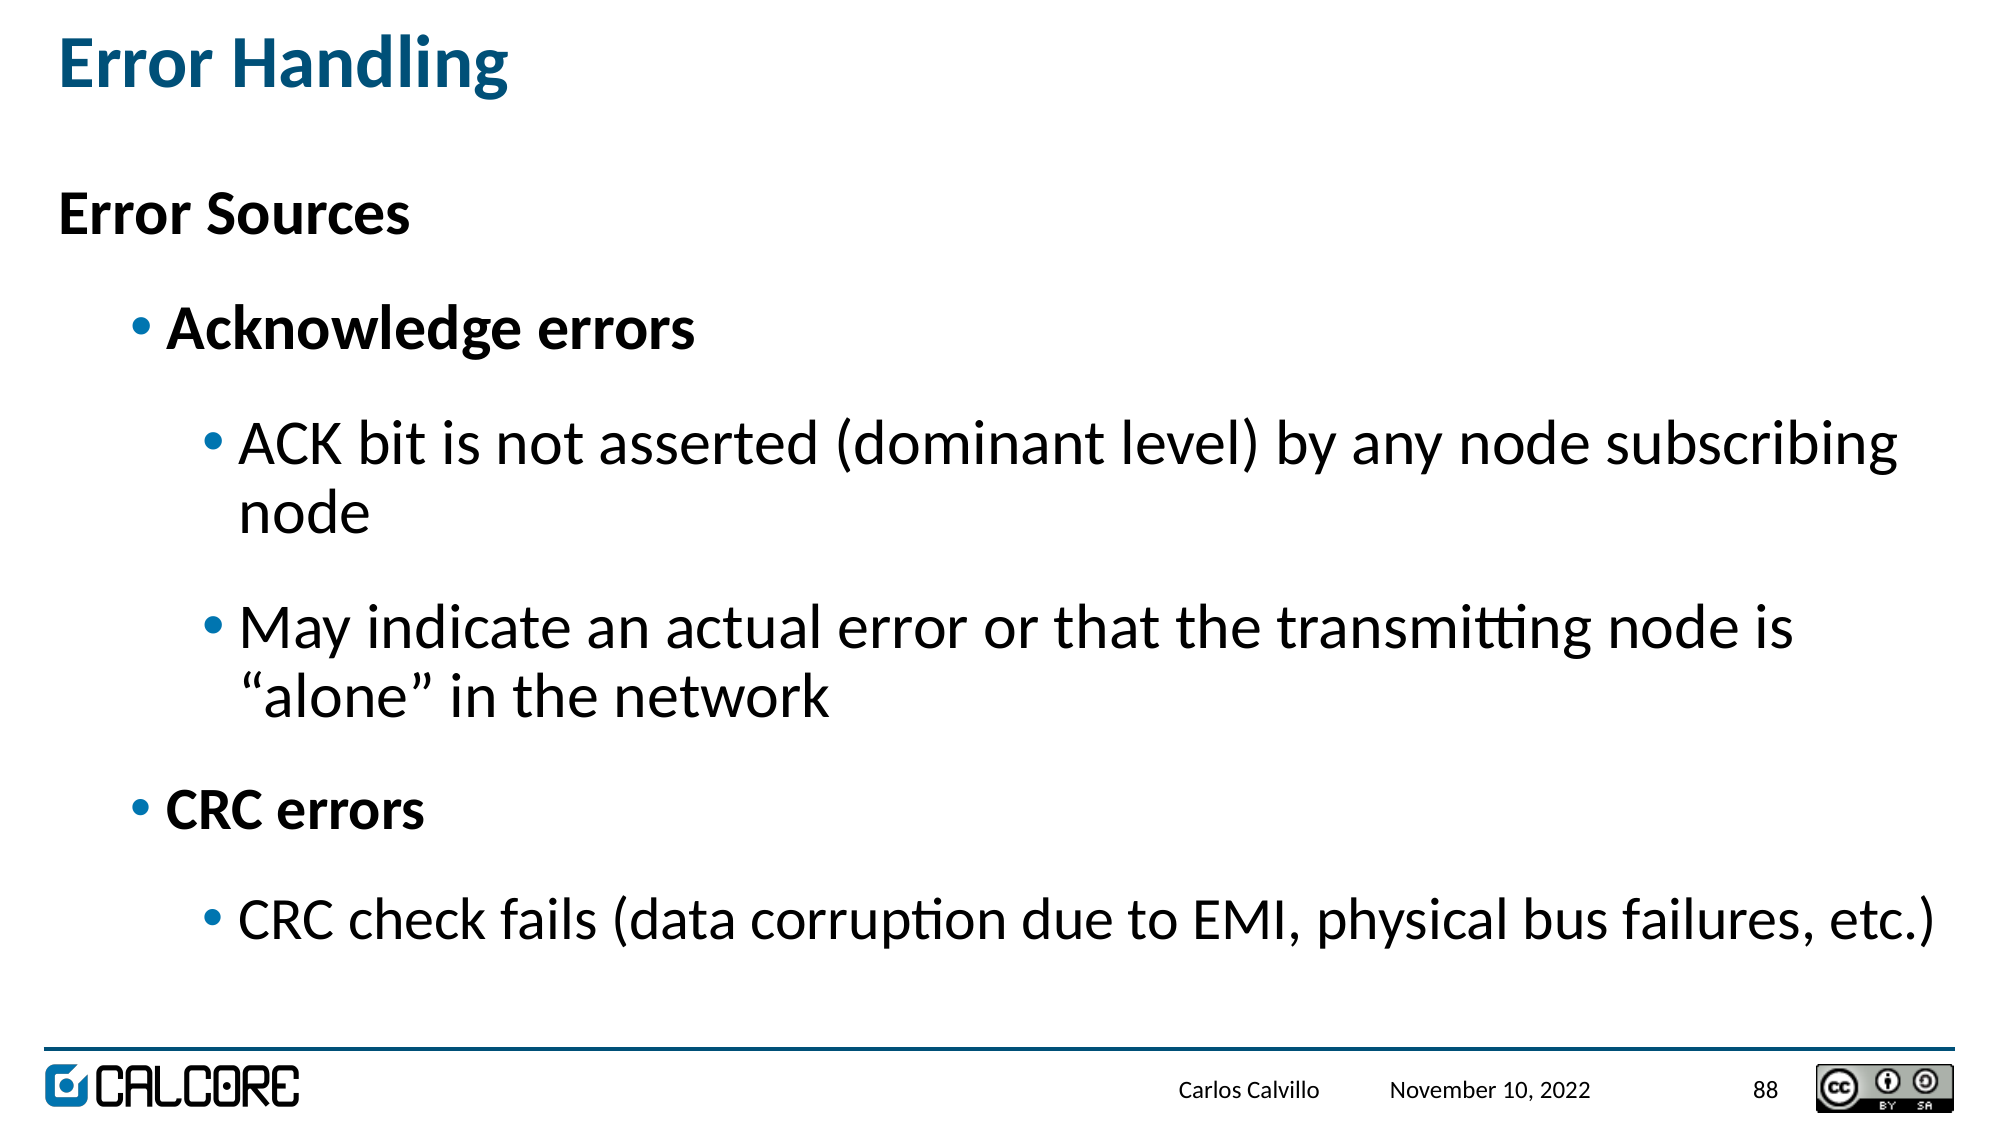

# Error Handling
Error Sources
Acknowledge errors
ACK bit is not asserted (dominant level) by any node subscribing node
May indicate an actual error or that the transmitting node is “alone” in the network
CRC errors
CRC check fails (data corruption due to EMI, physical bus failures, etc.)
Carlos Calvillo
November 10, 2022
88